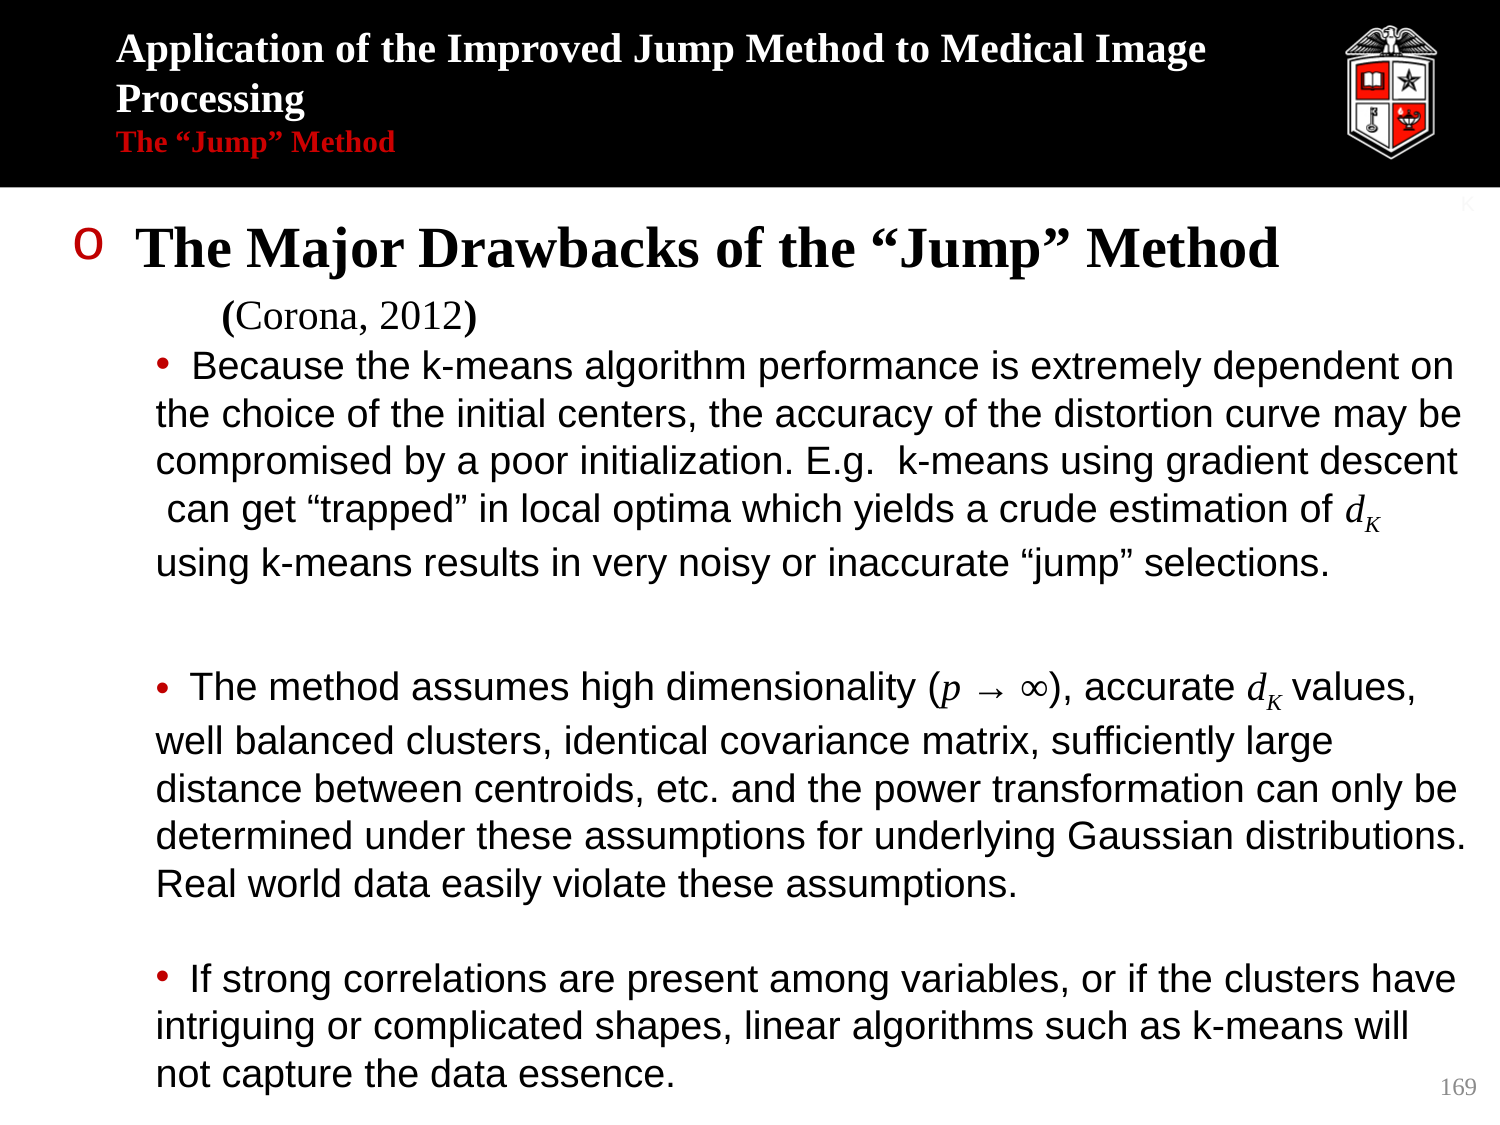

# Application of the Improved Jump Method to Medical Image Processing The “Jump” Method
K
  The Major Drawbacks of the “Jump” Method
	(Corona, 2012)
  Because the k-means algorithm performance is extremely dependent on the choice of the initial centers, the accuracy of the distortion curve may be compromised by a poor initialization. E.g.  k-means using gradient descent  can get “trapped” in local optima which yields a crude estimation of dK using k-means results in very noisy or inaccurate “jump” selections.

  The method assumes high dimensionality (p → ∞), accurate dK values, well balanced clusters, identical covariance matrix, sufficiently large distance between centroids, etc. and the power transformation can only be determined under these assumptions for underlying Gaussian distributions. Real world data easily violate these assumptions.

  If strong correlations are present among variables, or if the clusters have intriguing or complicated shapes, linear algorithms such as k-means will not capture the data essence.
169